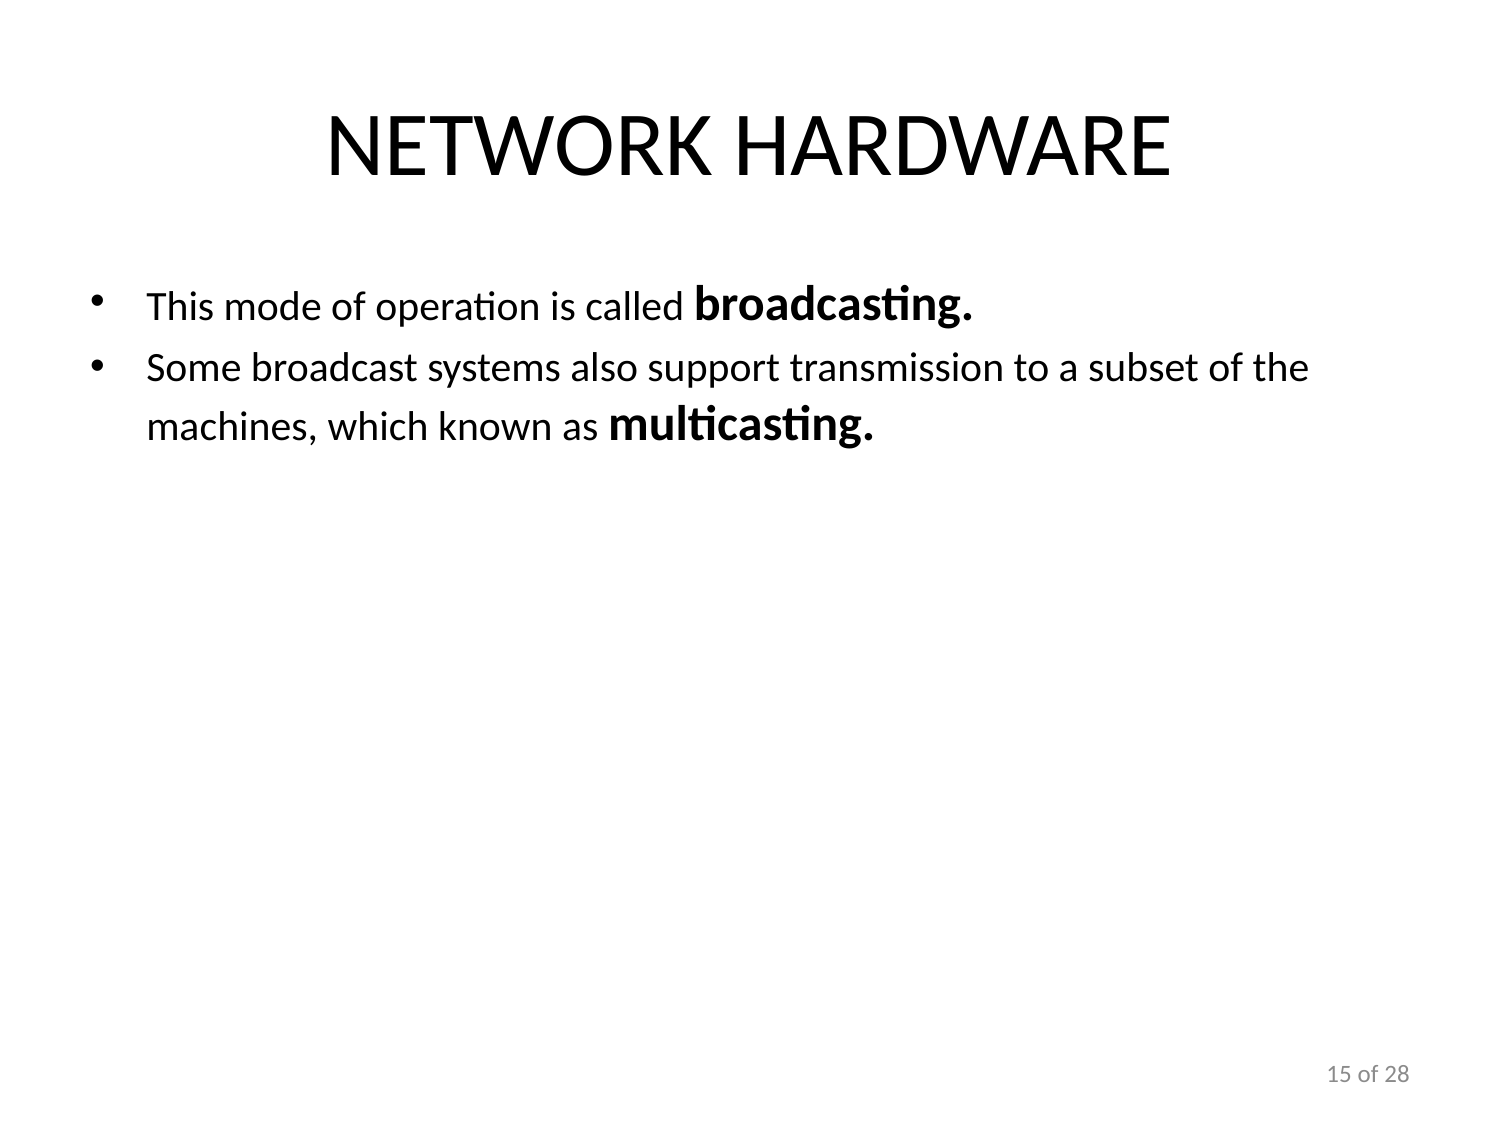

# Network Hardware
This mode of operation is called broadcasting.
Some broadcast systems also support transmission to a subset of the machines, which known as multicasting.

15 of 28